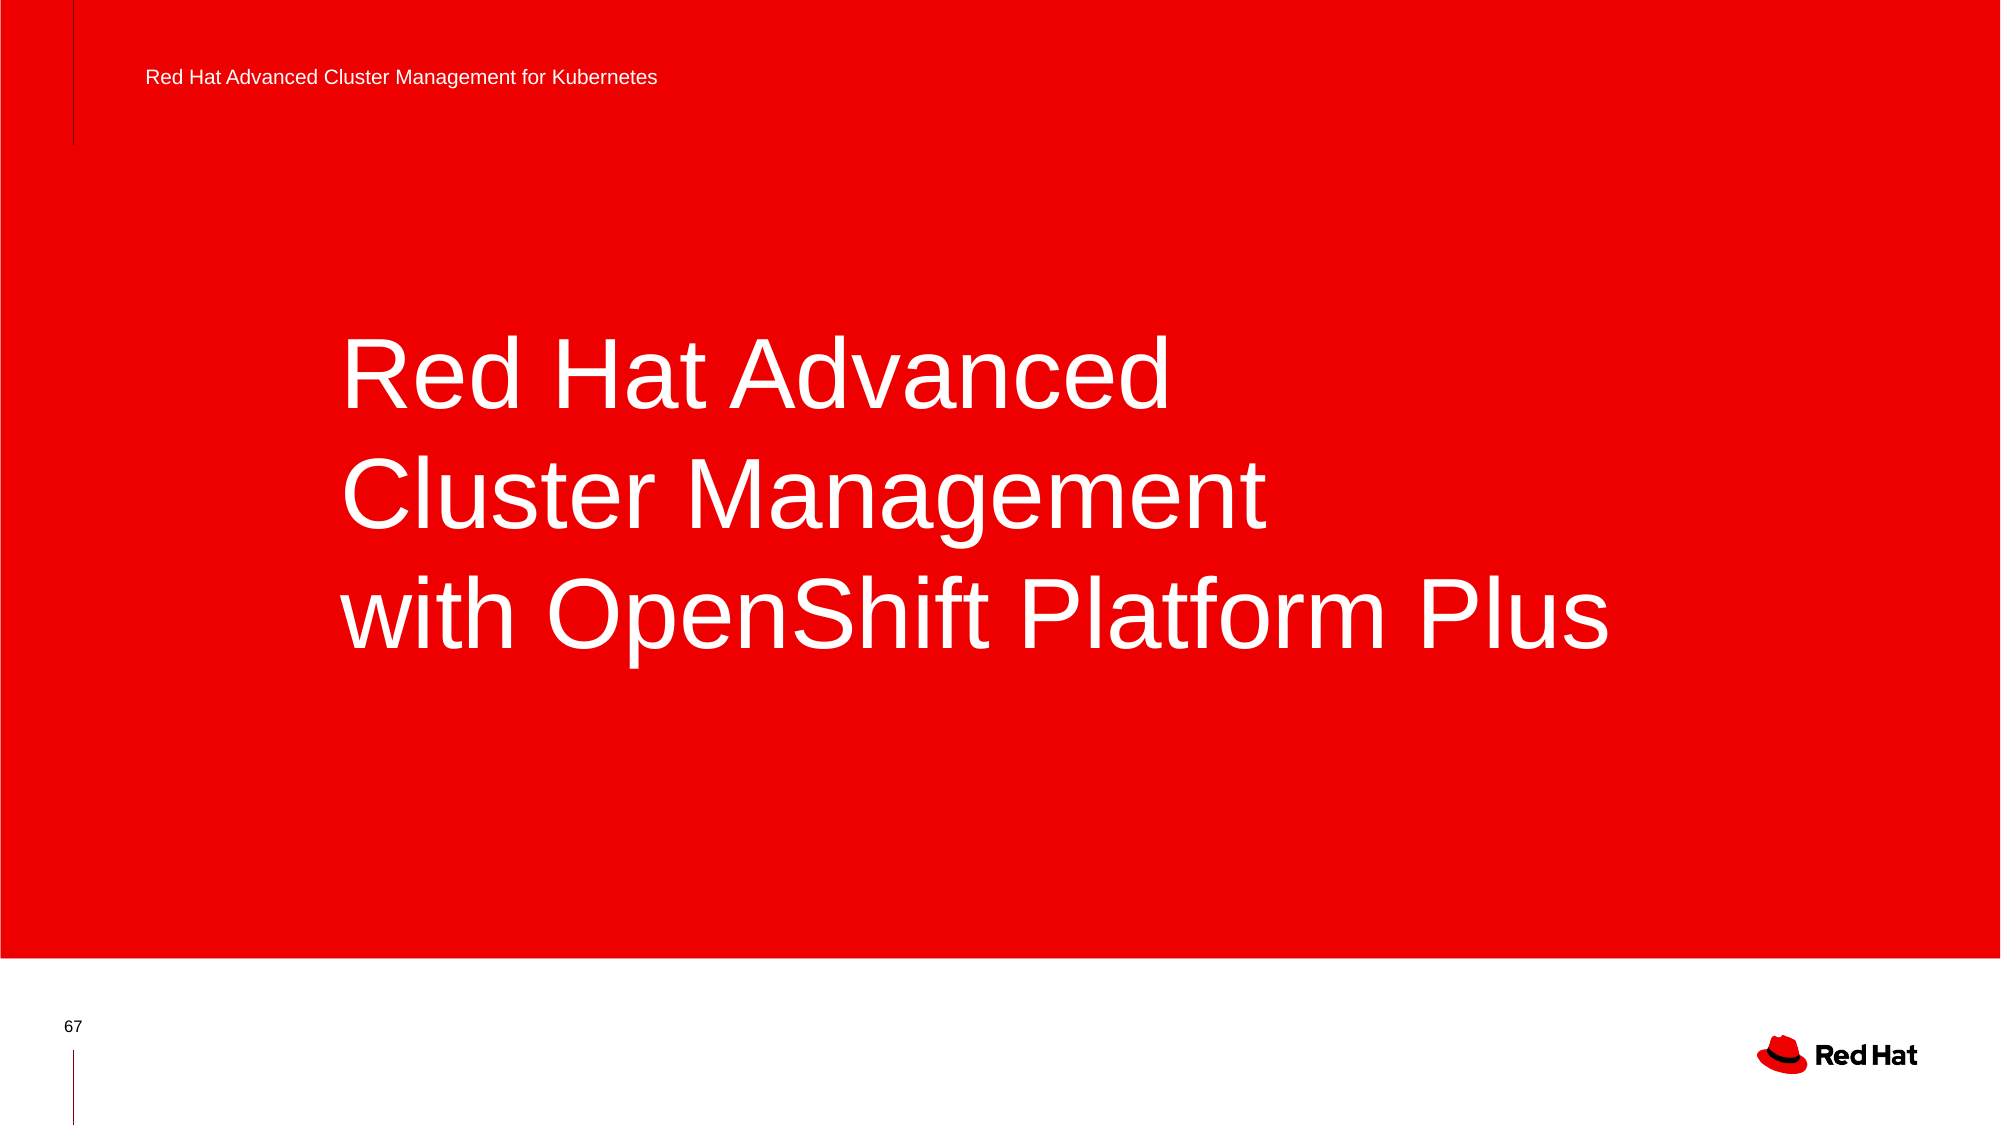

Red Hat Advanced Cluster Management for Kubernetes
# Red Hat Advanced
Cluster Management
with OpenShift Platform Plus
67